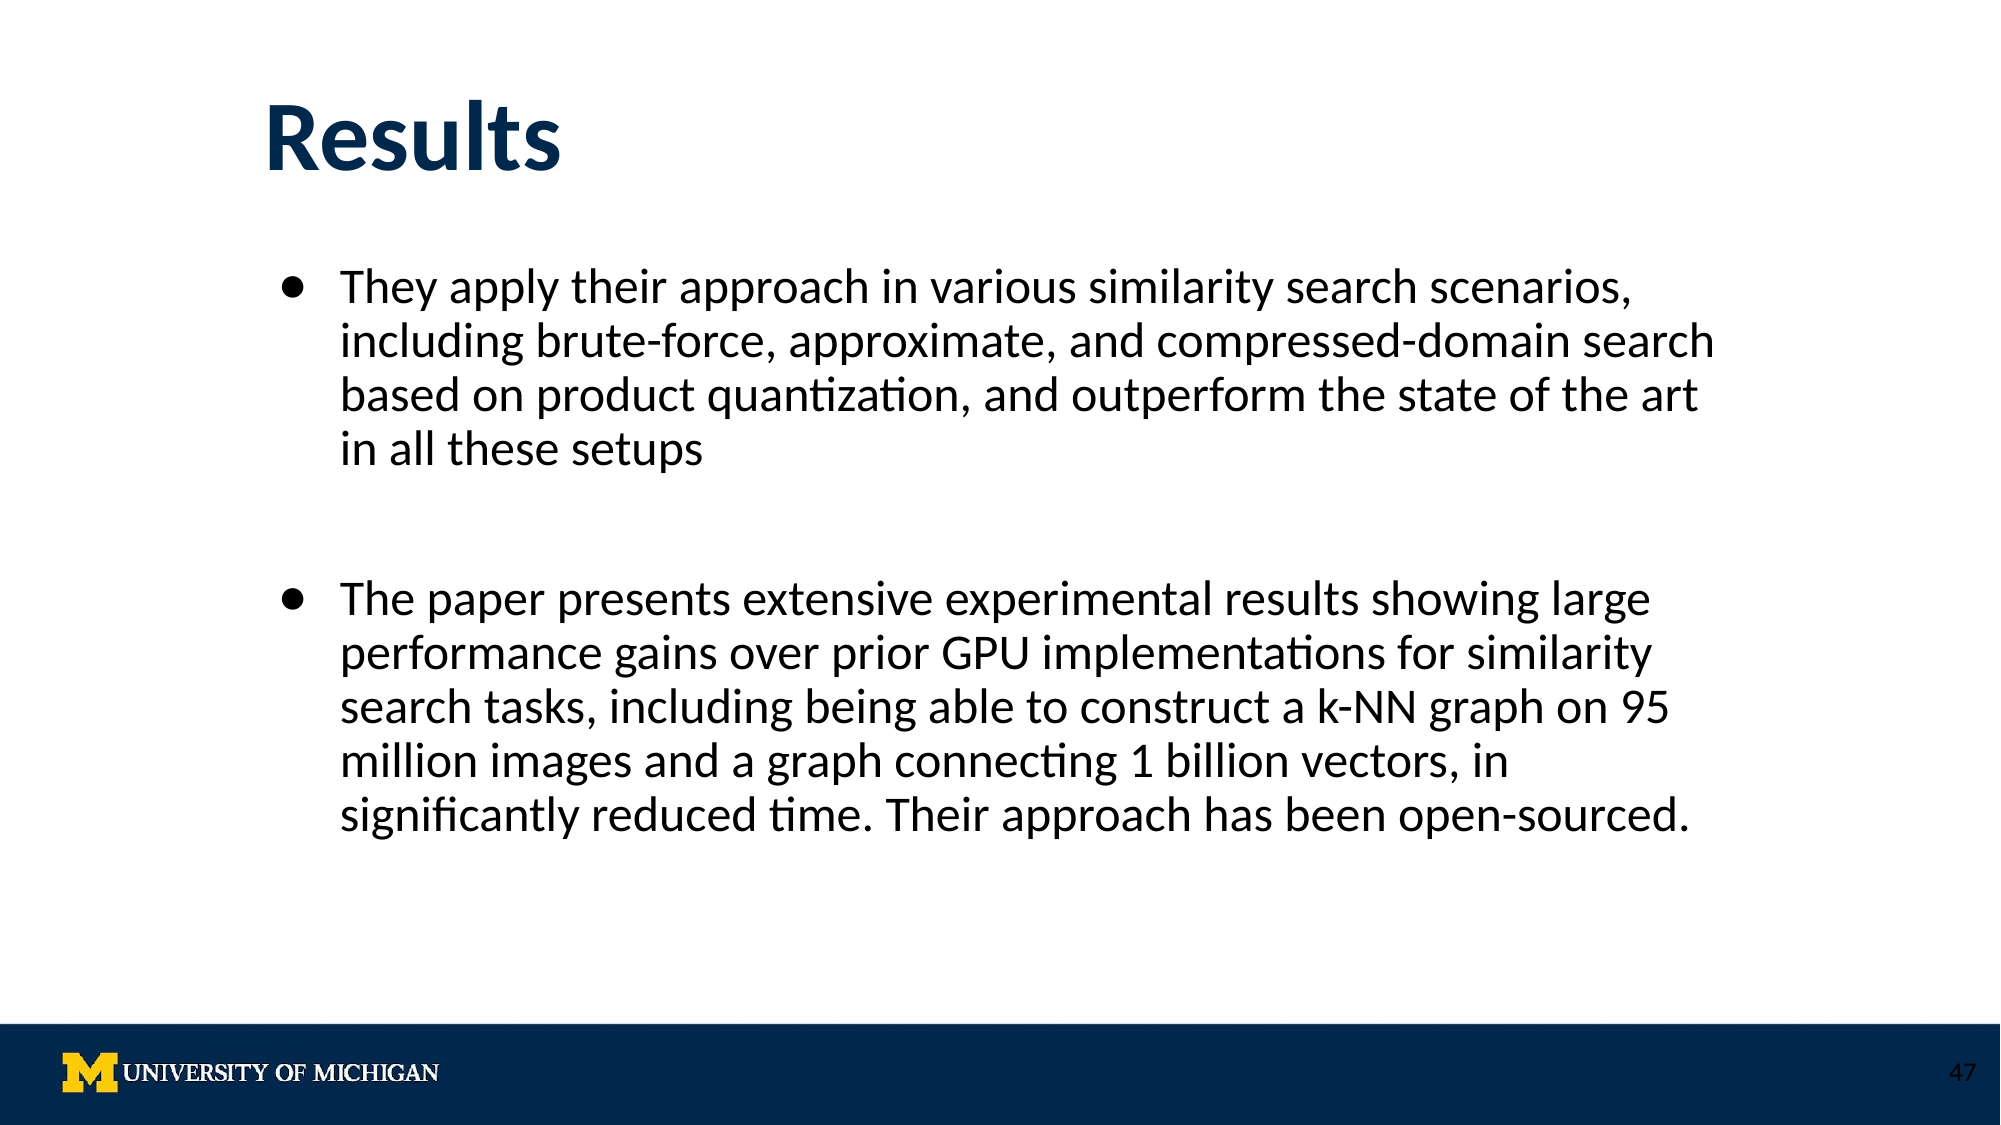

# Results
They apply their approach in various similarity search scenarios, including brute-force, approximate, and compressed-domain search based on product quantization, and outperform the state of the art in all these setups

The paper presents extensive experimental results showing large performance gains over prior GPU implementations for similarity search tasks, including being able to construct a k-NN graph on 95 million images and a graph connecting 1 billion vectors, in significantly reduced time. Their approach has been open-sourced.

47